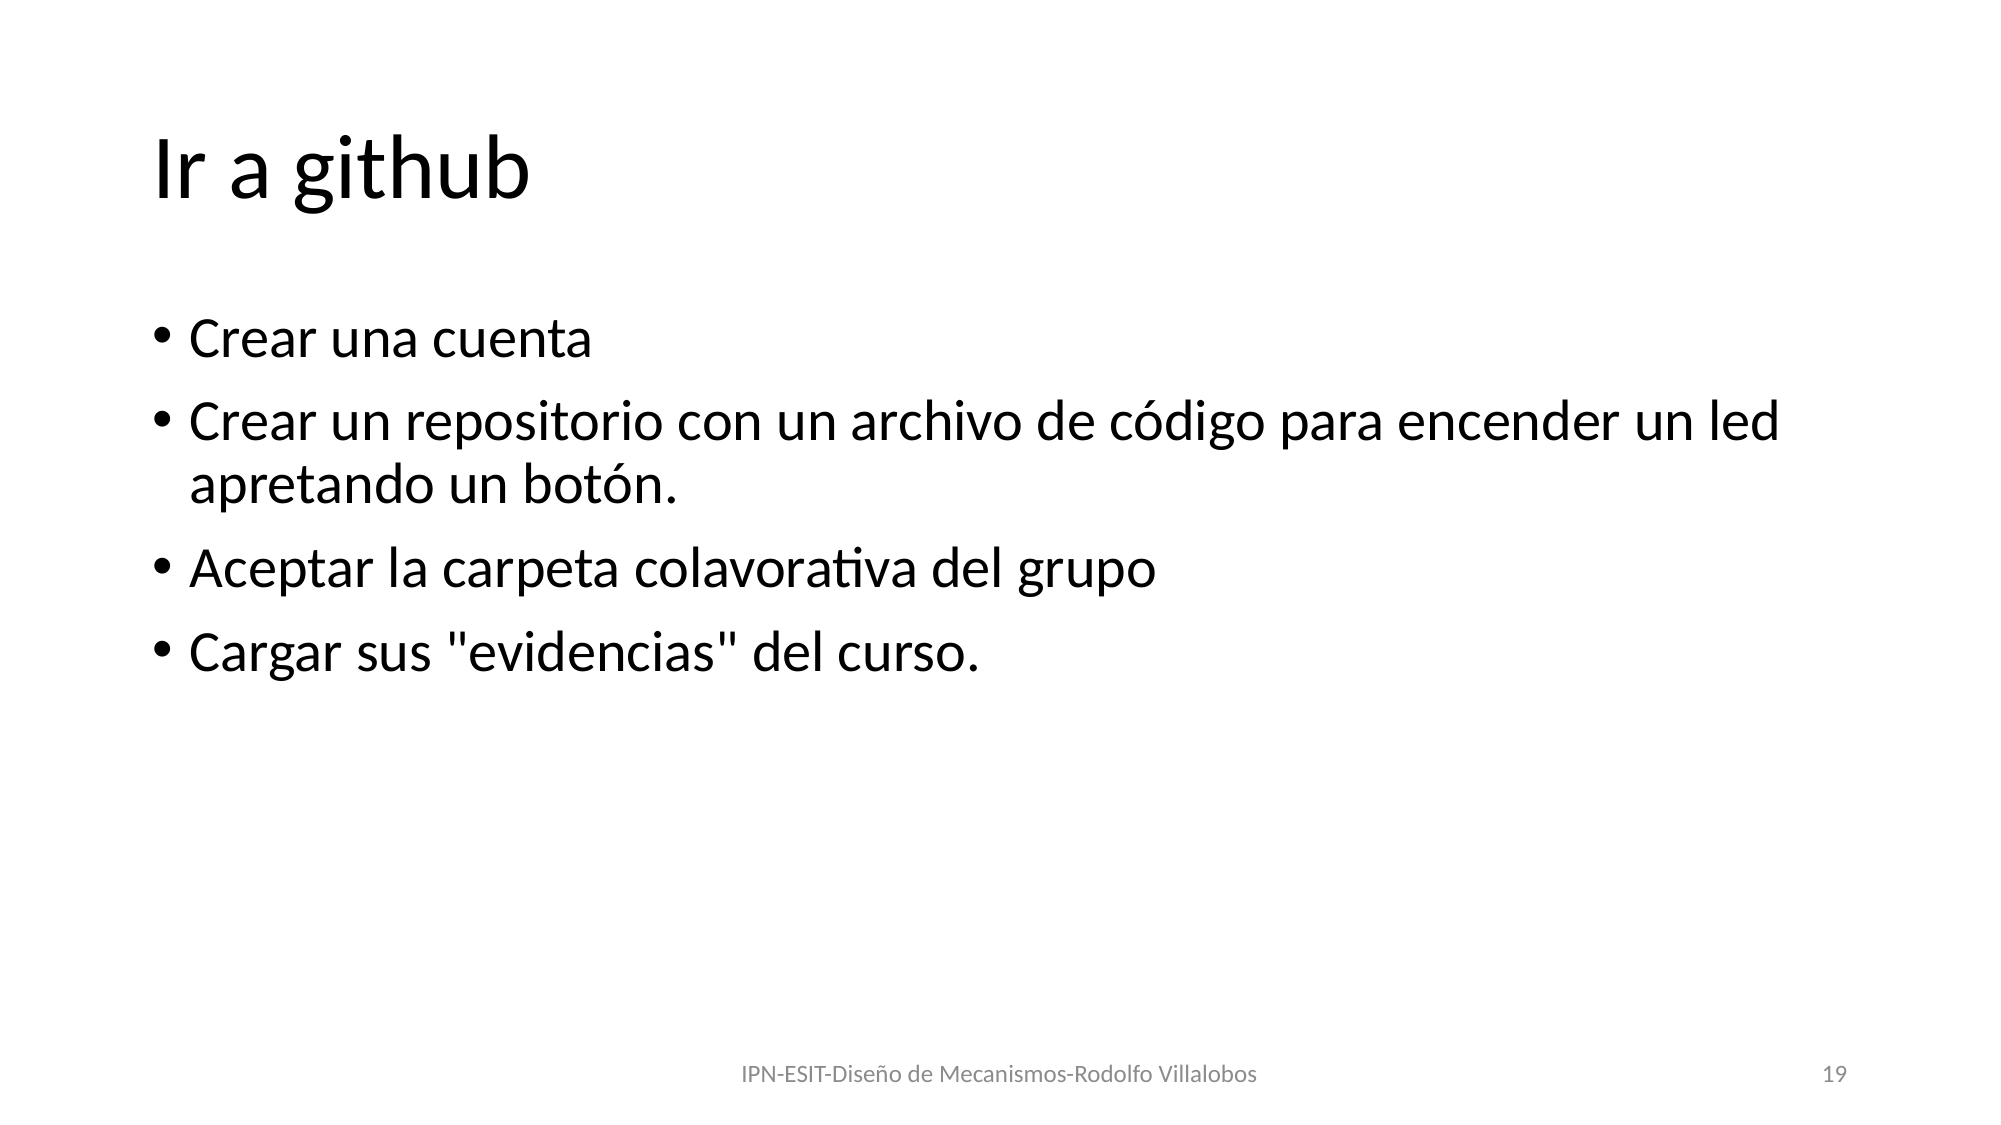

# Ir a github
Crear una cuenta
Crear un repositorio con un archivo de código para encender un led apretando un botón.
Aceptar la carpeta colavorativa del grupo
Cargar sus "evidencias" del curso.

IPN-ESIT-Diseño de Mecanismos-Rodolfo Villalobos
19